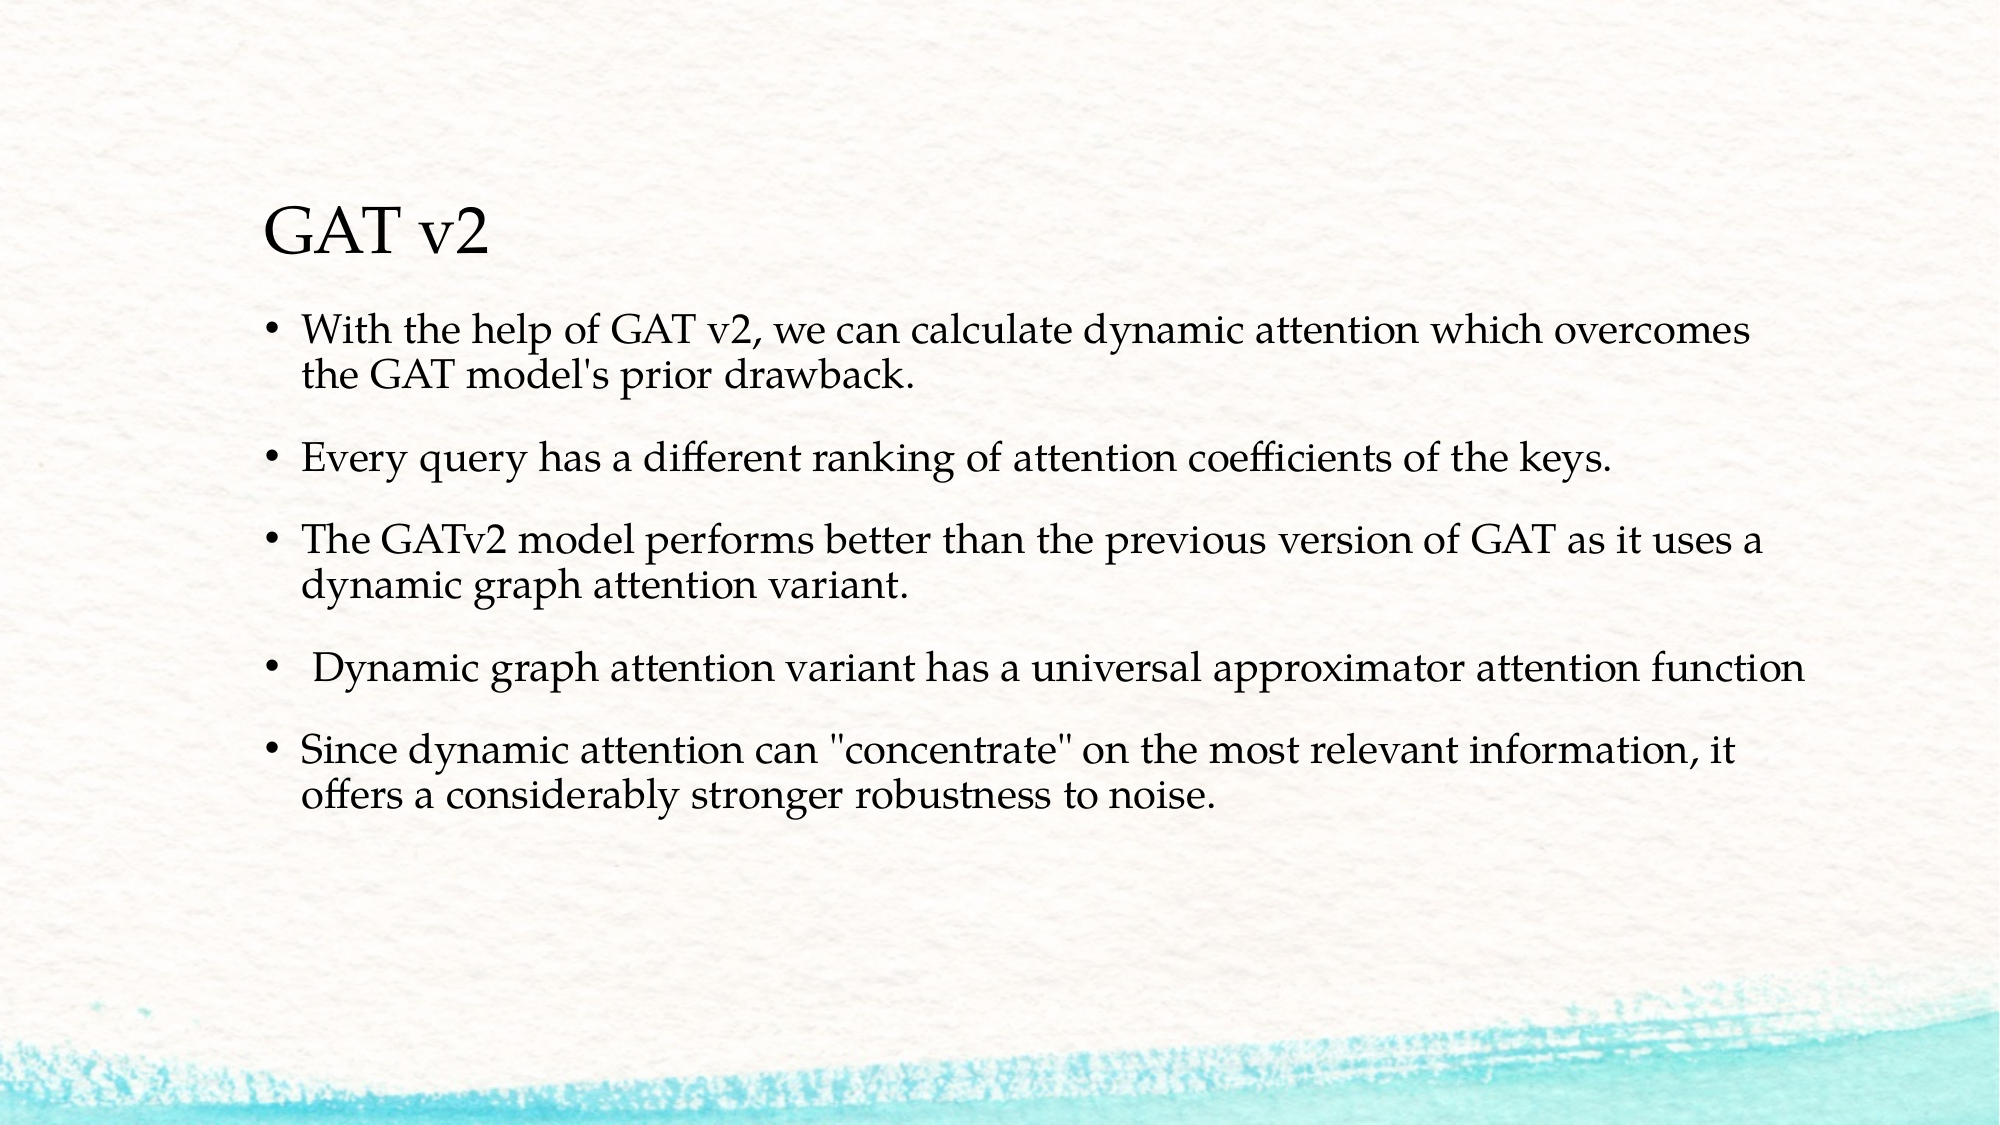

# GAT v2
With the help of GAT v2, we can calculate dynamic attention which overcomes the GAT model's prior drawback.
Every query has a different ranking of attention coefficients of the keys.
The GATv2 model performs better than the previous version of GAT as it uses a dynamic graph attention variant.
 Dynamic graph attention variant has a universal approximator attention function
Since dynamic attention can "concentrate" on the most relevant information, it offers a considerably stronger robustness to noise.